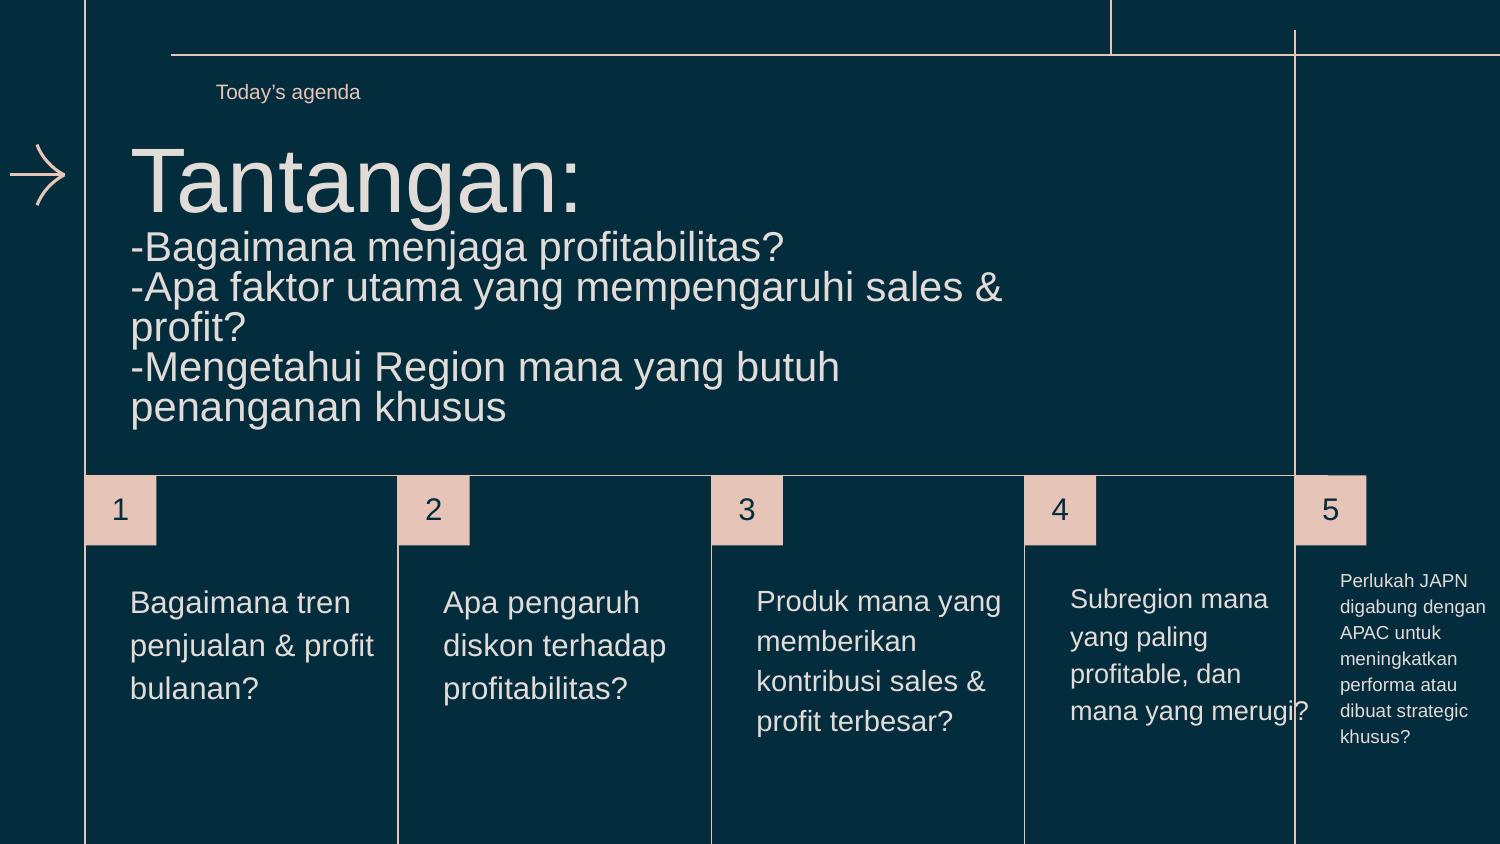

Today’s agenda
Tantangan:
-Bagaimana menjaga profitabilitas?
-Apa faktor utama yang mempengaruhi sales & profit?
-Mengetahui Region mana yang butuh penanganan khusus

# 1
2
3
4
5
Perlukah JAPN digabung dengan APAC untuk meningkatkan performa atau dibuat strategic khusus?
Bagaimana tren penjualan & profit bulanan?
Apa pengaruh diskon terhadap profitabilitas?
Produk mana yang memberikan kontribusi sales & profit terbesar?
Subregion mana yang paling profitable, dan mana yang merugi?